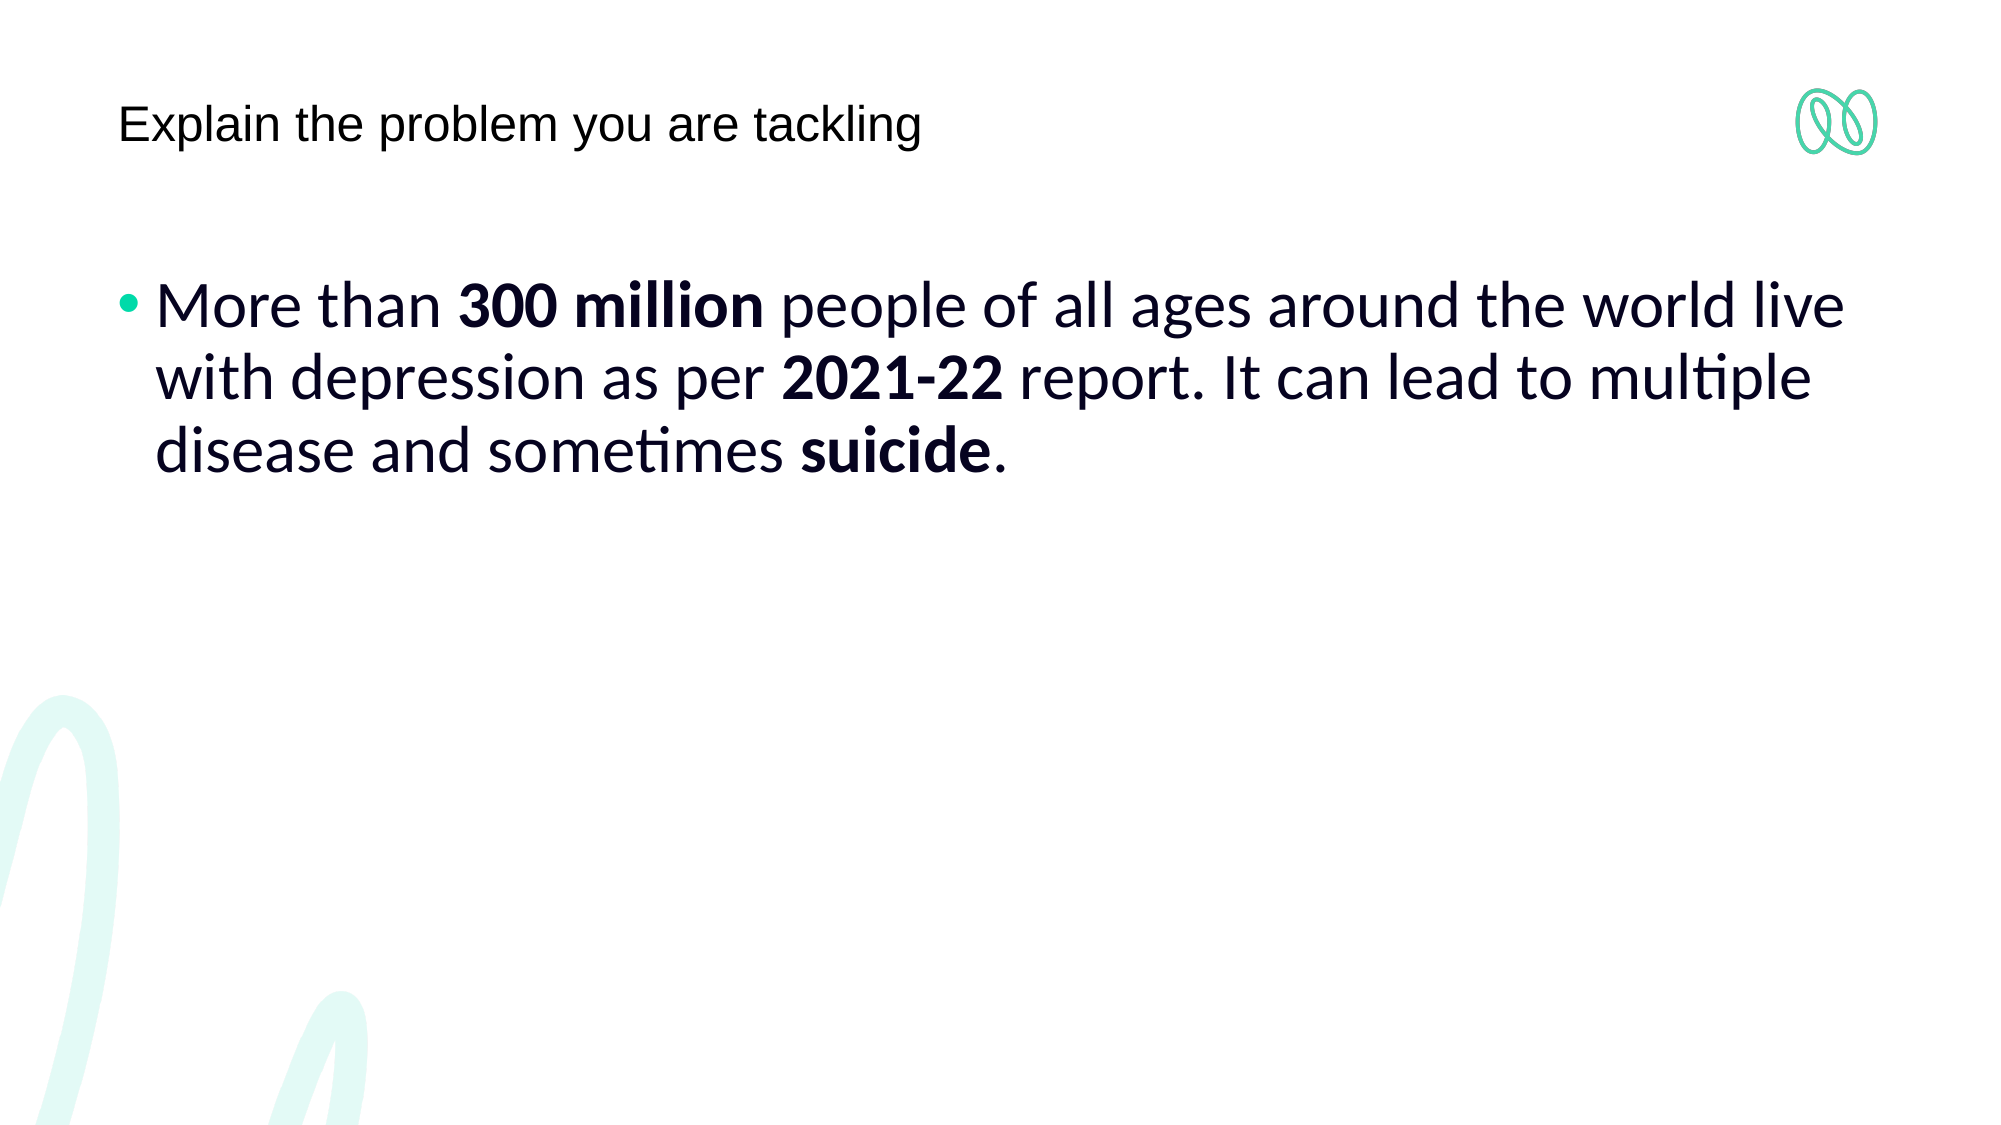

# Explain the problem you are tackling

More than 300 million people of all ages around the world live with depression as per 2021-22 report. It can lead to multiple disease and sometimes suicide.